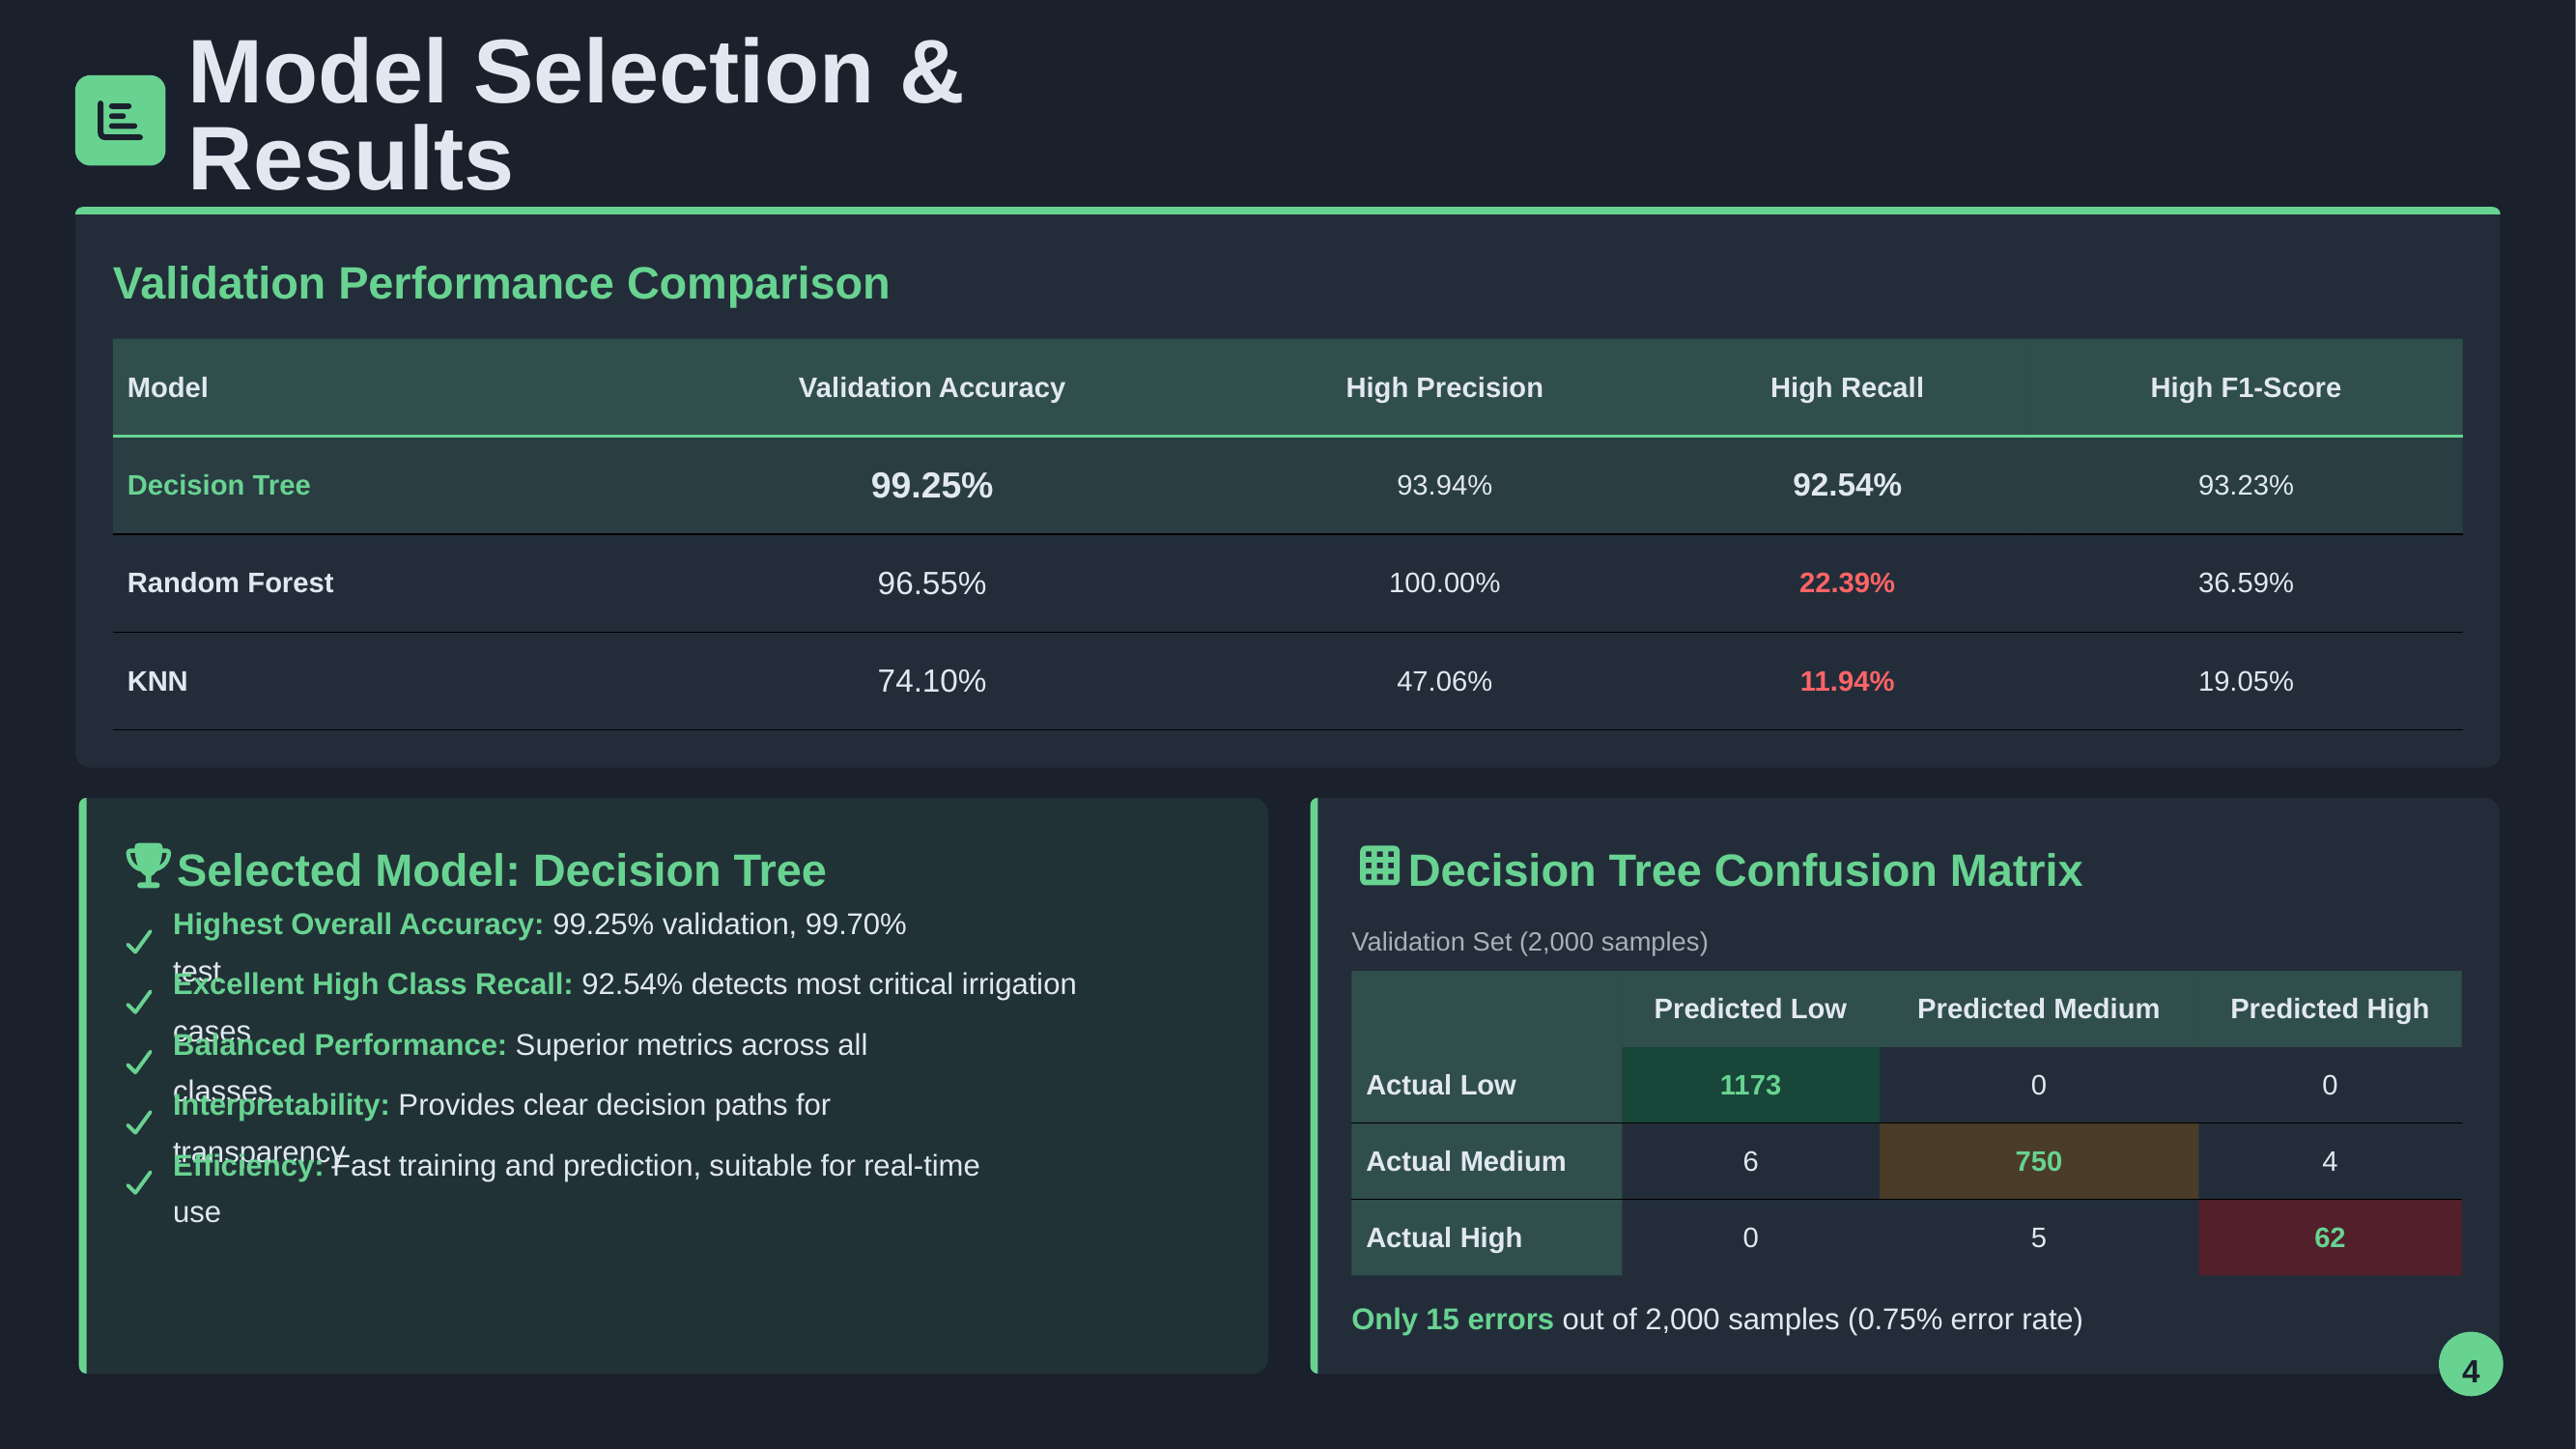

Model Selection & Results

Validation Performance Comparison
| Model | Validation Accuracy | High Precision | High Recall | High F1-Score |
| --- | --- | --- | --- | --- |
| Decision Tree | 99.25% | 93.94% | 92.54% | 93.23% |
| Random Forest | 96.55% | 100.00% | 22.39% | 36.59% |
| KNN | 74.10% | 47.06% | 11.94% | 19.05% |

Selected Model: Decision Tree
Decision Tree Confusion Matrix

Highest Overall Accuracy: 99.25% validation, 99.70% test
Validation Set (2,000 samples)

|  | Predicted Low | Predicted Medium | Predicted High |
| --- | --- | --- | --- |
| Actual Low | 1173 | 0 | 0 |
| Actual Medium | 6 | 750 | 4 |
| Actual High | 0 | 5 | 62 |
Excellent High Class Recall: 92.54% detects most critical irrigation cases

Balanced Performance: Superior metrics across all classes

Interpretability: Provides clear decision paths for transparency

Efficiency: Fast training and prediction, suitable for real-time use

Only 15 errors out of 2,000 samples (0.75% error rate)
4